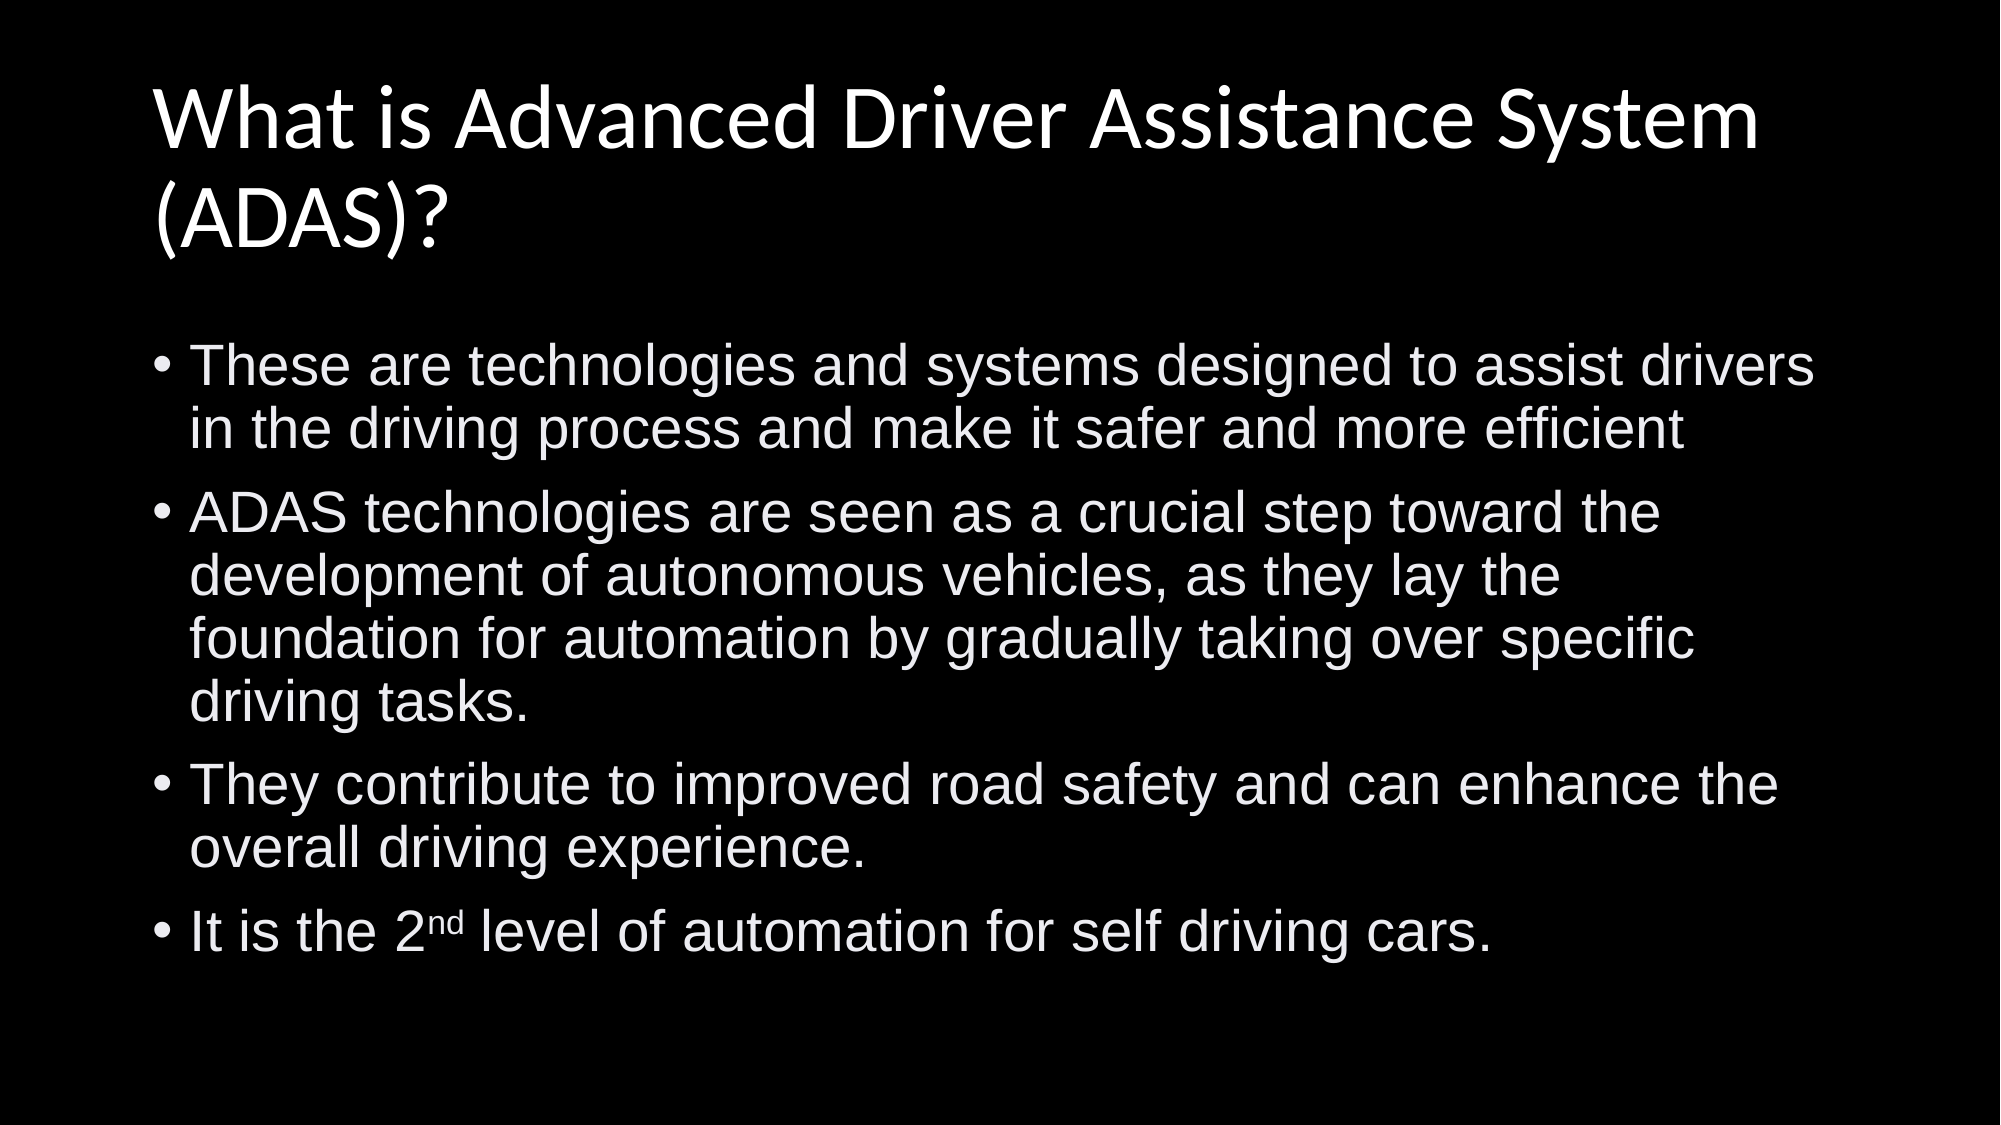

# What is Advanced Driver Assistance System (ADAS)?
These are technologies and systems designed to assist drivers in the driving process and make it safer and more efficient
ADAS technologies are seen as a crucial step toward the development of autonomous vehicles, as they lay the foundation for automation by gradually taking over specific driving tasks.
They contribute to improved road safety and can enhance the overall driving experience.
It is the 2nd level of automation for self driving cars.